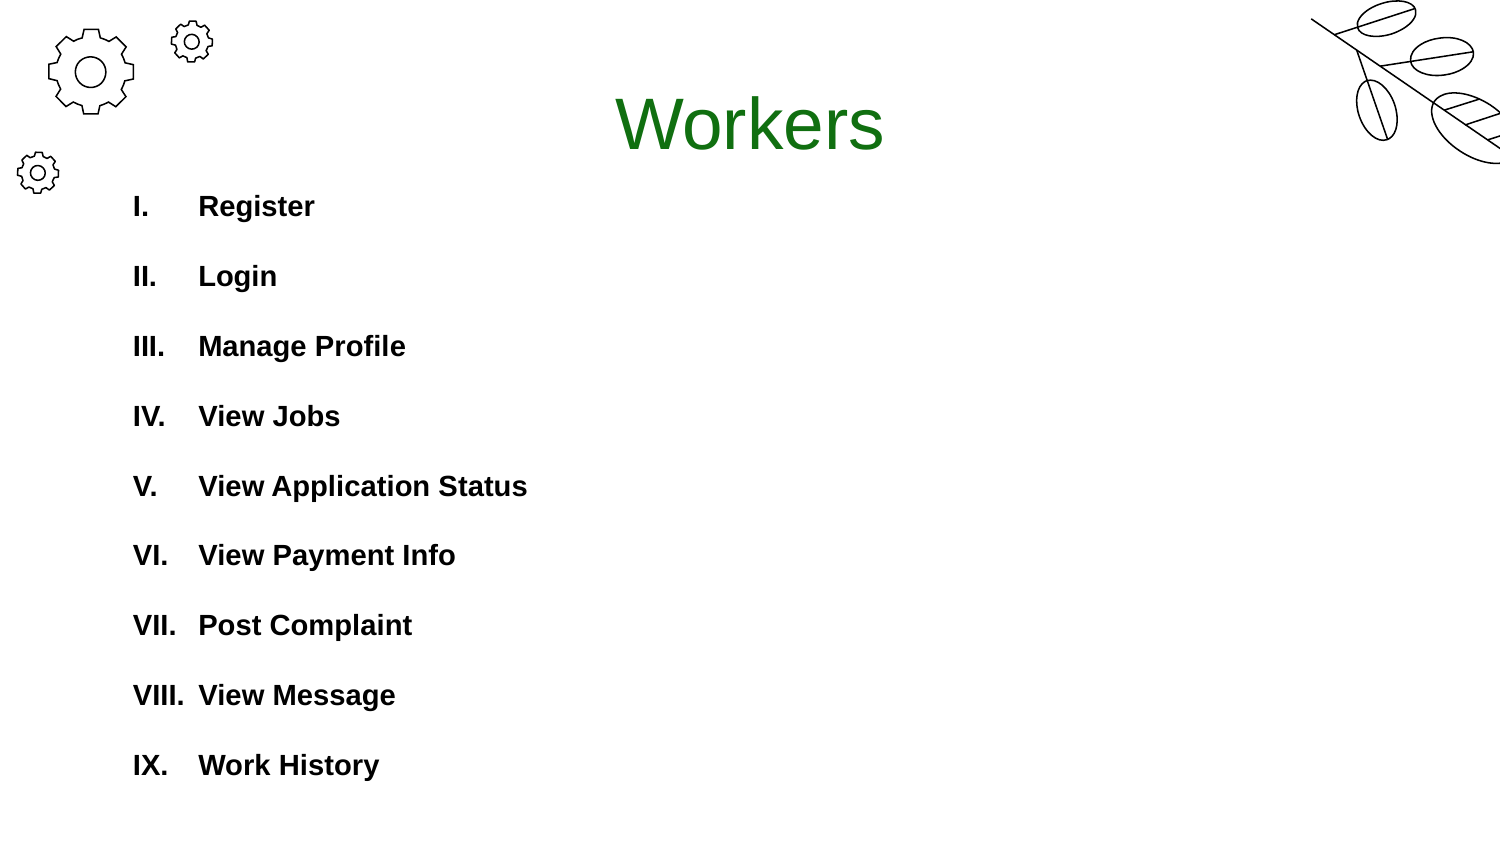

# Workers
Register

Login

Manage Profile

View Jobs

View Application Status

View Payment Info

Post Complaint

View Message

Work History